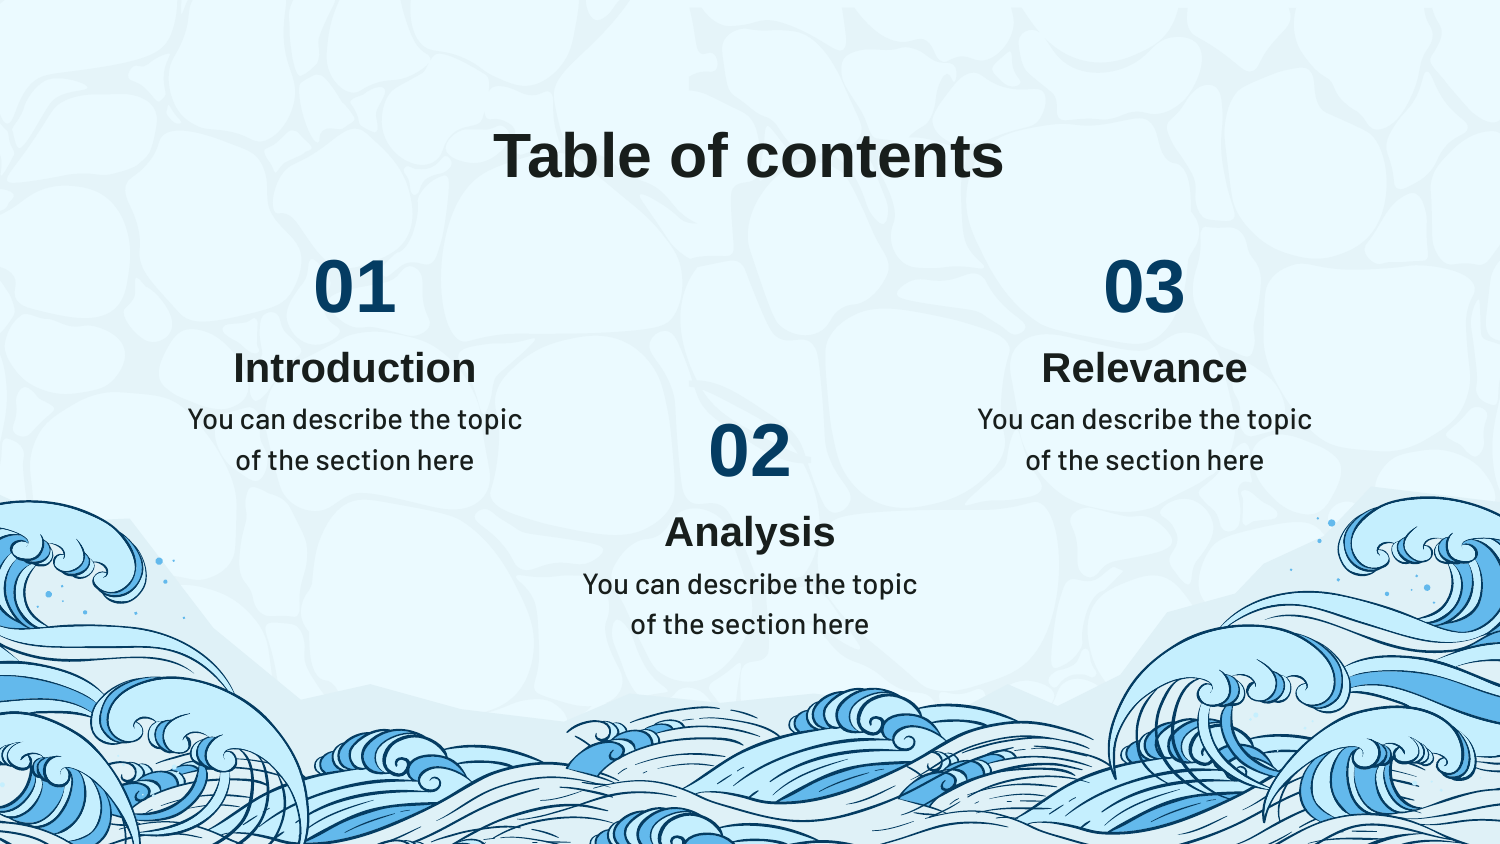

# Table of contents
01
03
Relevance
Introduction
You can describe the topic of the section here
You can describe the topic of the section here
02
Analysis
You can describe the topic of the section here